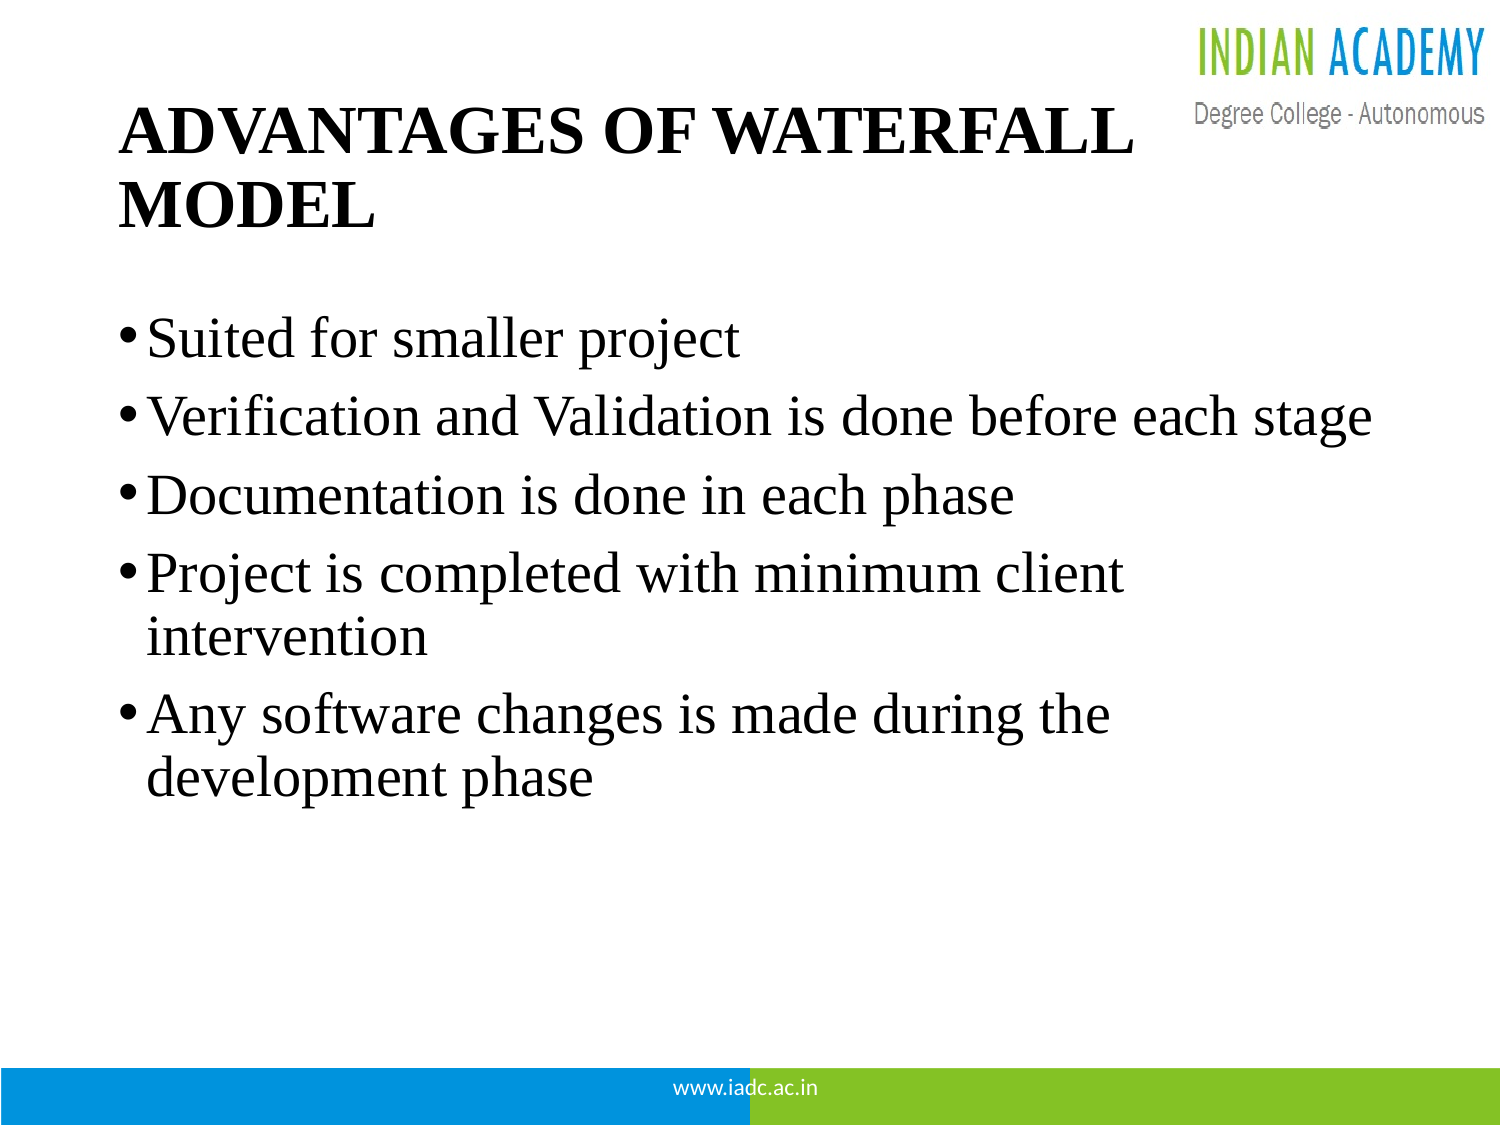

# ADVANTAGES OF WATERFALL MODEL
Suited for smaller project
Verification and Validation is done before each stage
Documentation is done in each phase
Project is completed with minimum client intervention
Any software changes is made during the development phase